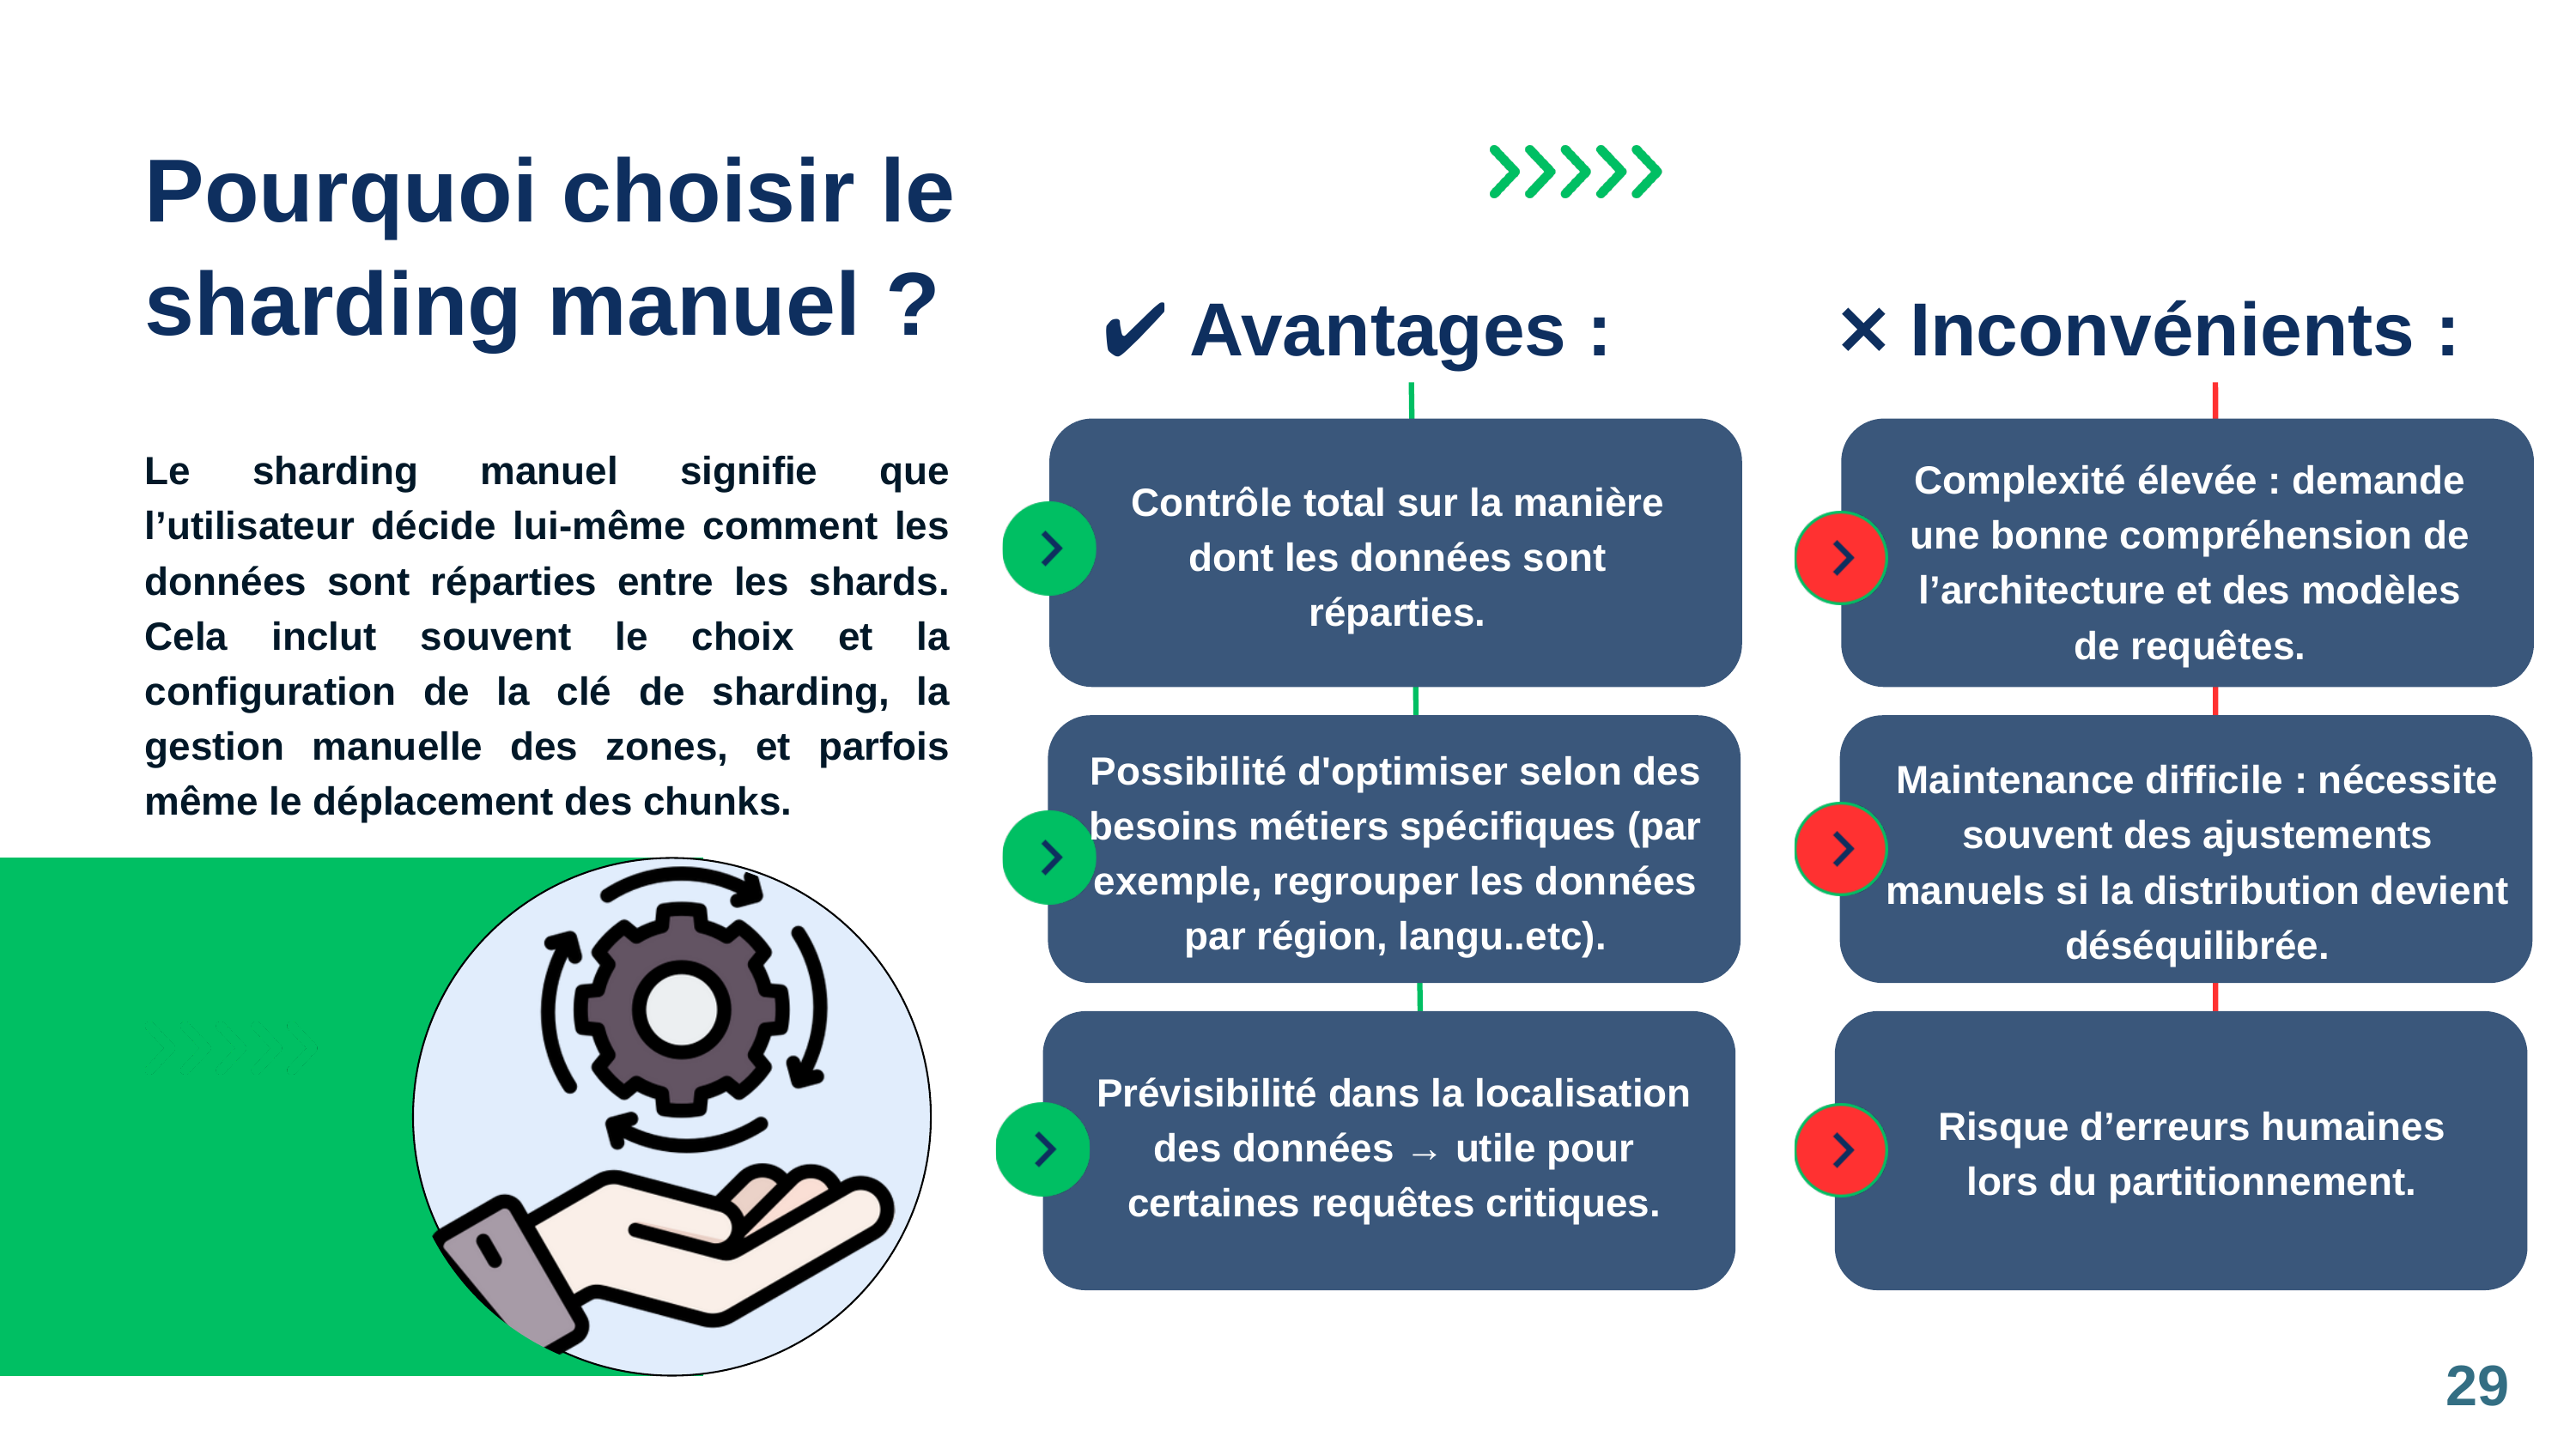

Pourquoi choisir le sharding manuel ?

✔️ Avantages :
❌ Inconvénients :

Le sharding manuel signifie que l’utilisateur décide lui-même comment les données sont réparties entre les shards. Cela inclut souvent le choix et la configuration de la clé de sharding, la gestion manuelle des zones, et parfois même le déplacement des chunks.
Complexité élevée : demande une bonne compréhension de l’architecture et des modèles de requêtes.
Contrôle total sur la manière dont les données sont réparties.

Possibilité d'optimiser selon des besoins métiers spécifiques (par exemple, regrouper les données par région, langu..etc).
Maintenance difficile : nécessite souvent des ajustements manuels si la distribution devient déséquilibrée.

Prévisibilité dans la localisation des données → utile pour certaines requêtes critiques.
Risque d’erreurs humaines lors du partitionnement.

29